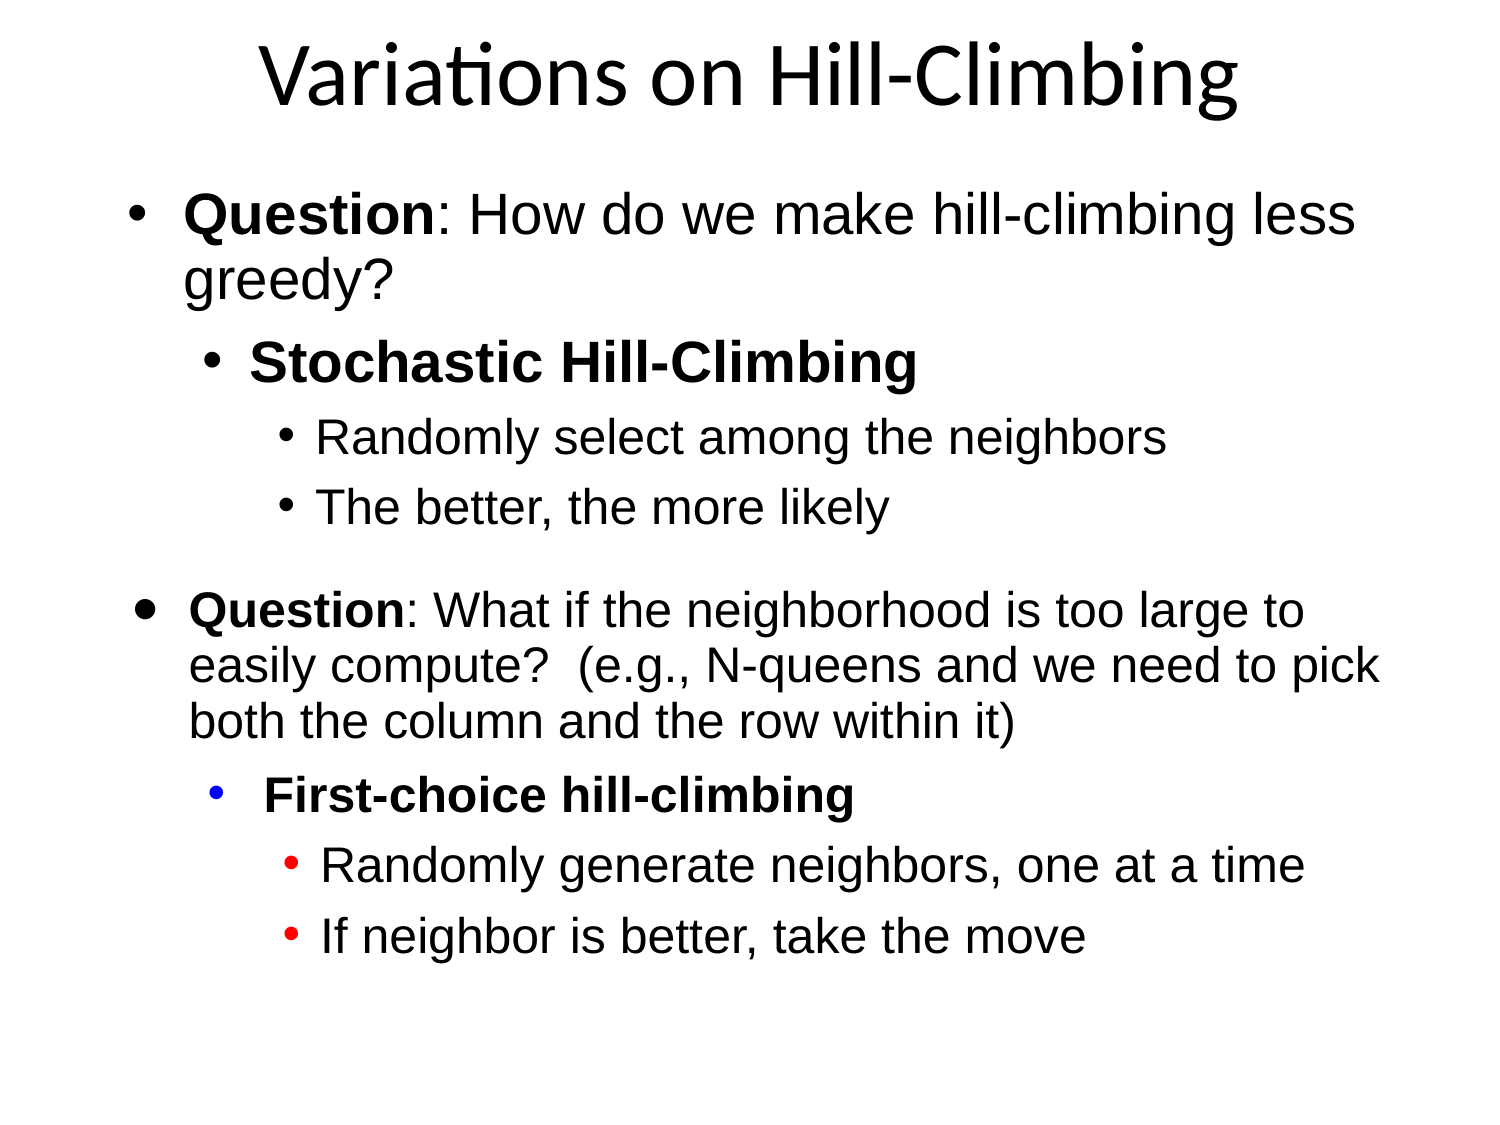

# Variations on Hill-Climbing
Question: How do we make hill-climbing less greedy?
Stochastic Hill-Climbing
Randomly select among the neighbors
The better, the more likely

Question: What if the neighborhood is too large to easily compute?  (e.g., N-queens and we need to pick both the column and the row within it)
First-choice hill-climbing
Randomly generate neighbors, one at a time
If neighbor is better, take the move